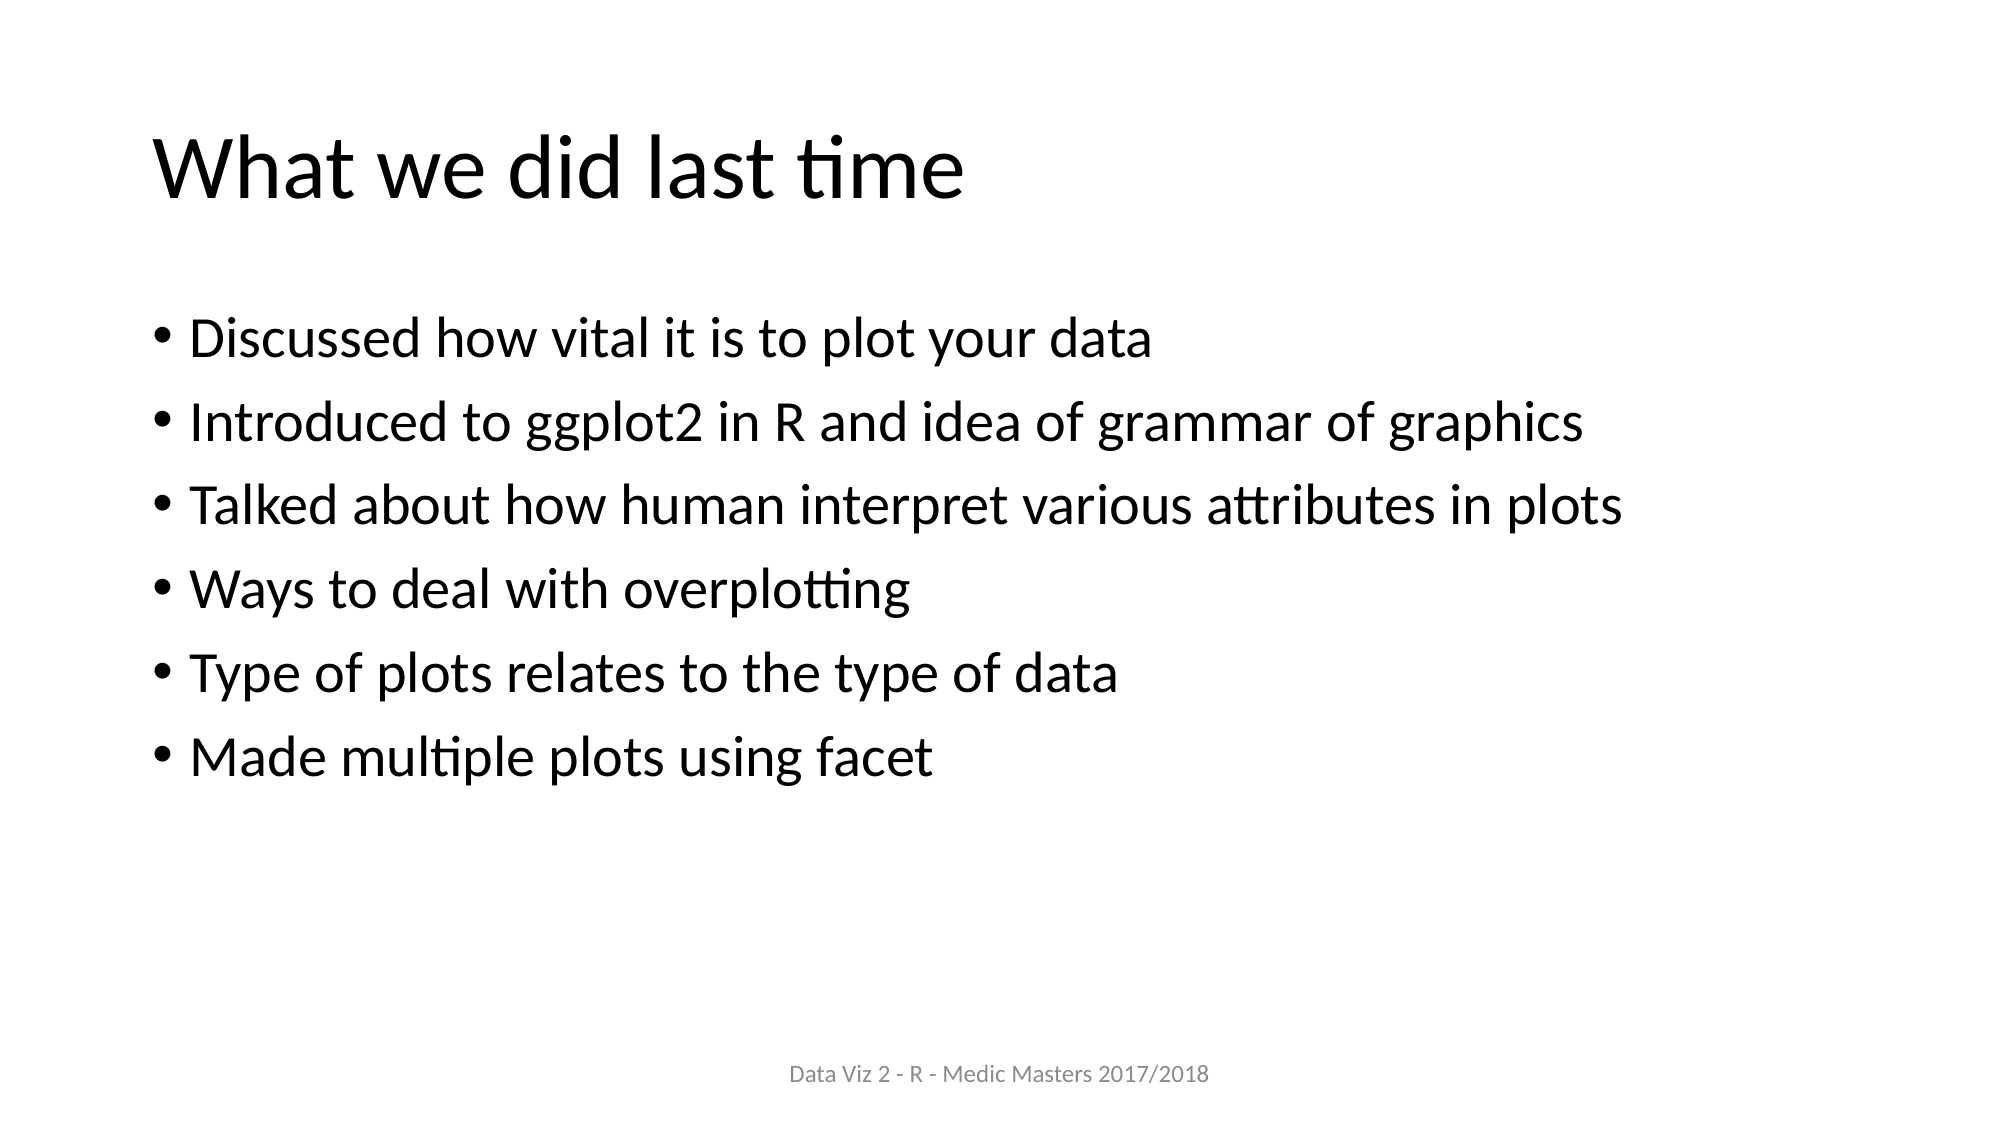

# What we did last time
Discussed how vital it is to plot your data
Introduced to ggplot2 in R and idea of grammar of graphics
Talked about how human interpret various attributes in plots
Ways to deal with overplotting
Type of plots relates to the type of data
Made multiple plots using facet

Data Viz 2 - R - Medic Masters 2017/2018